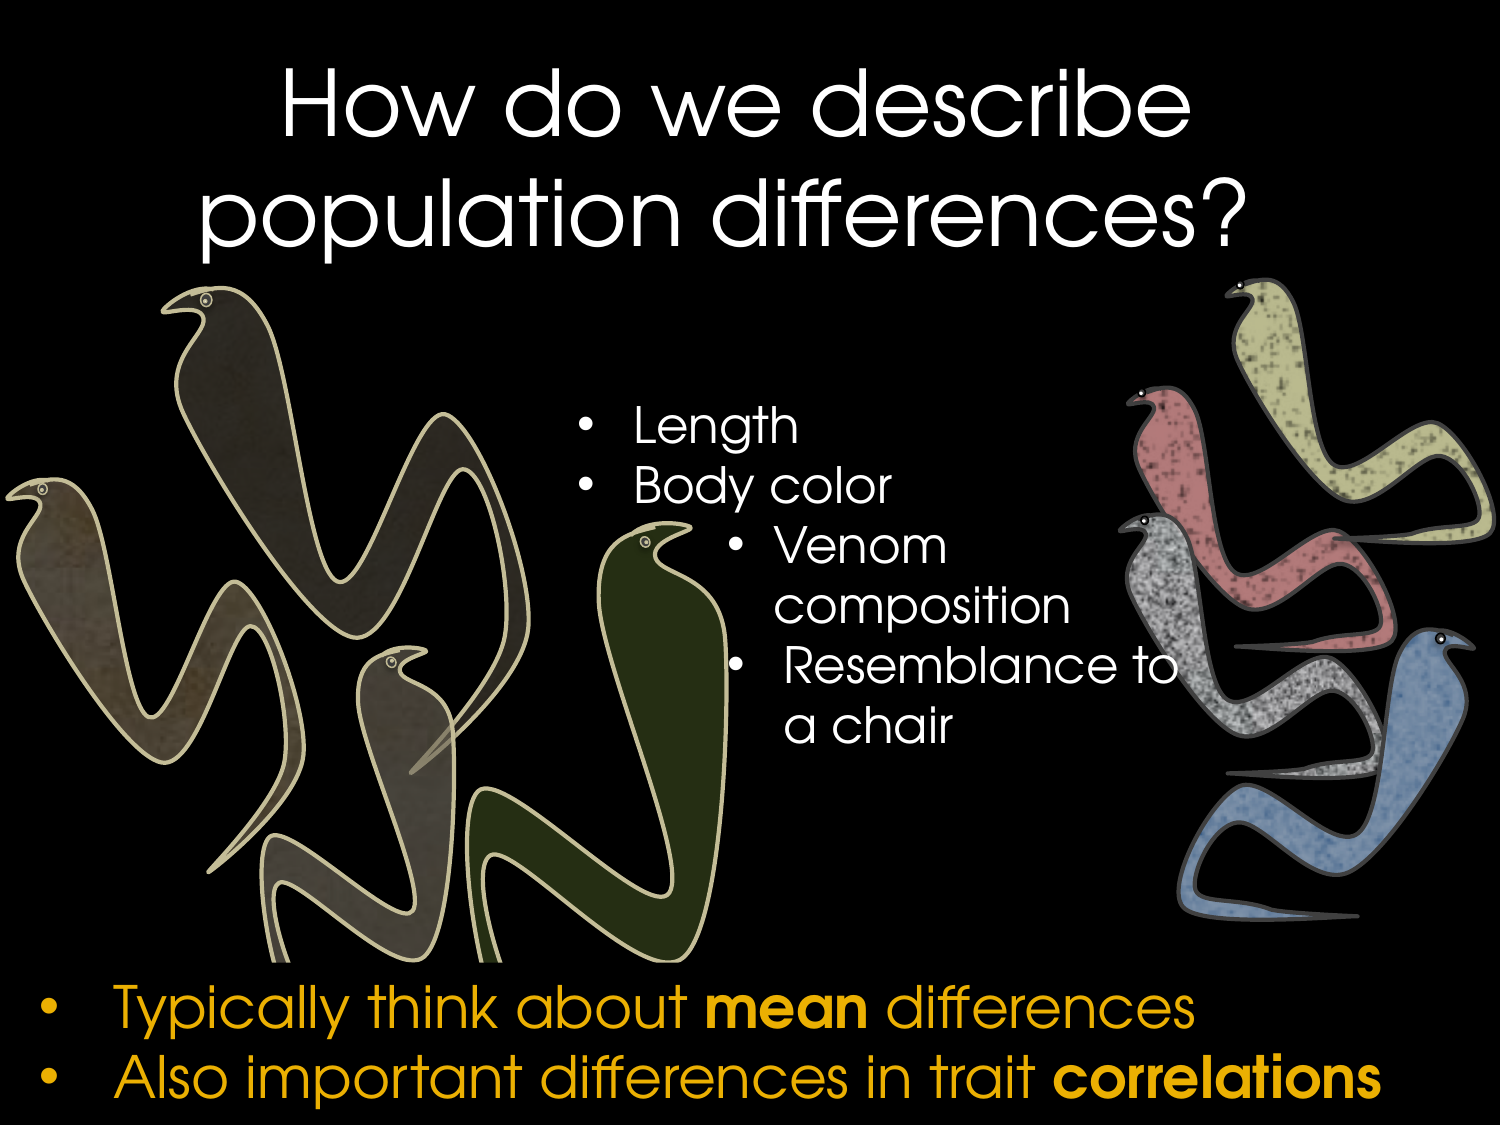

How do we describe population differences?

Length
Body color
Venom    composition
Resemblance to a chair
Typically think about mean differences
Also important differences in trait correlations